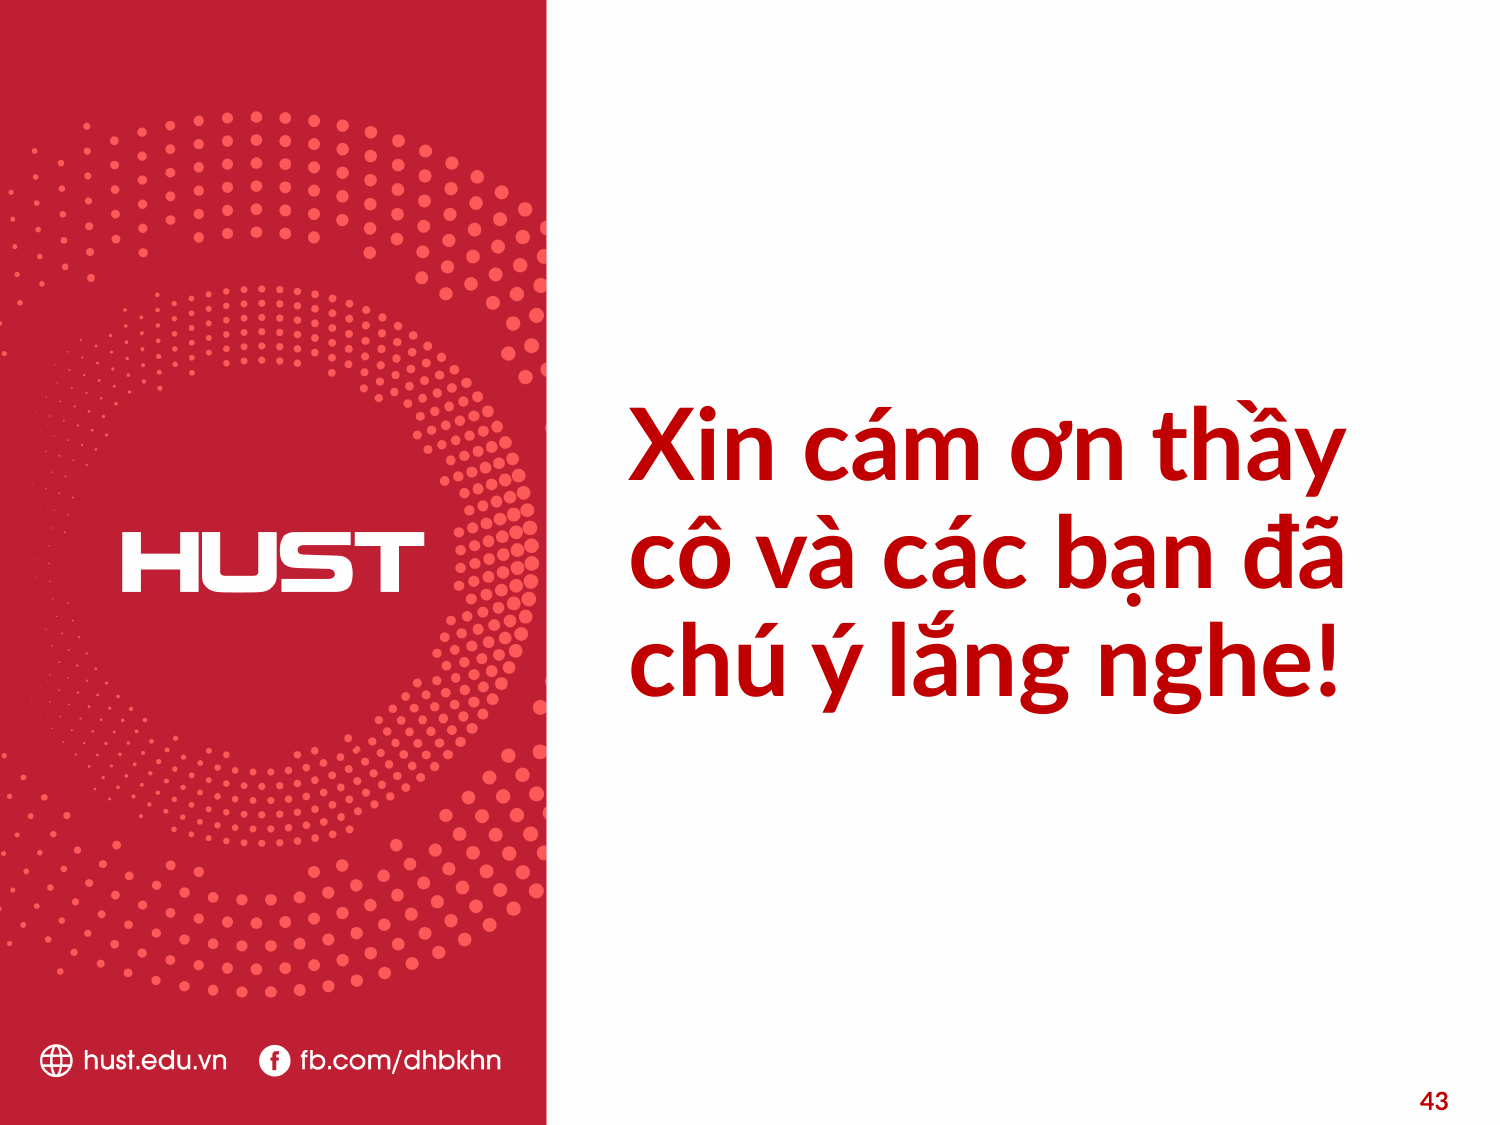

Xin cám ơn thầy cô và các bạn đã chú ý lắng nghe!
43